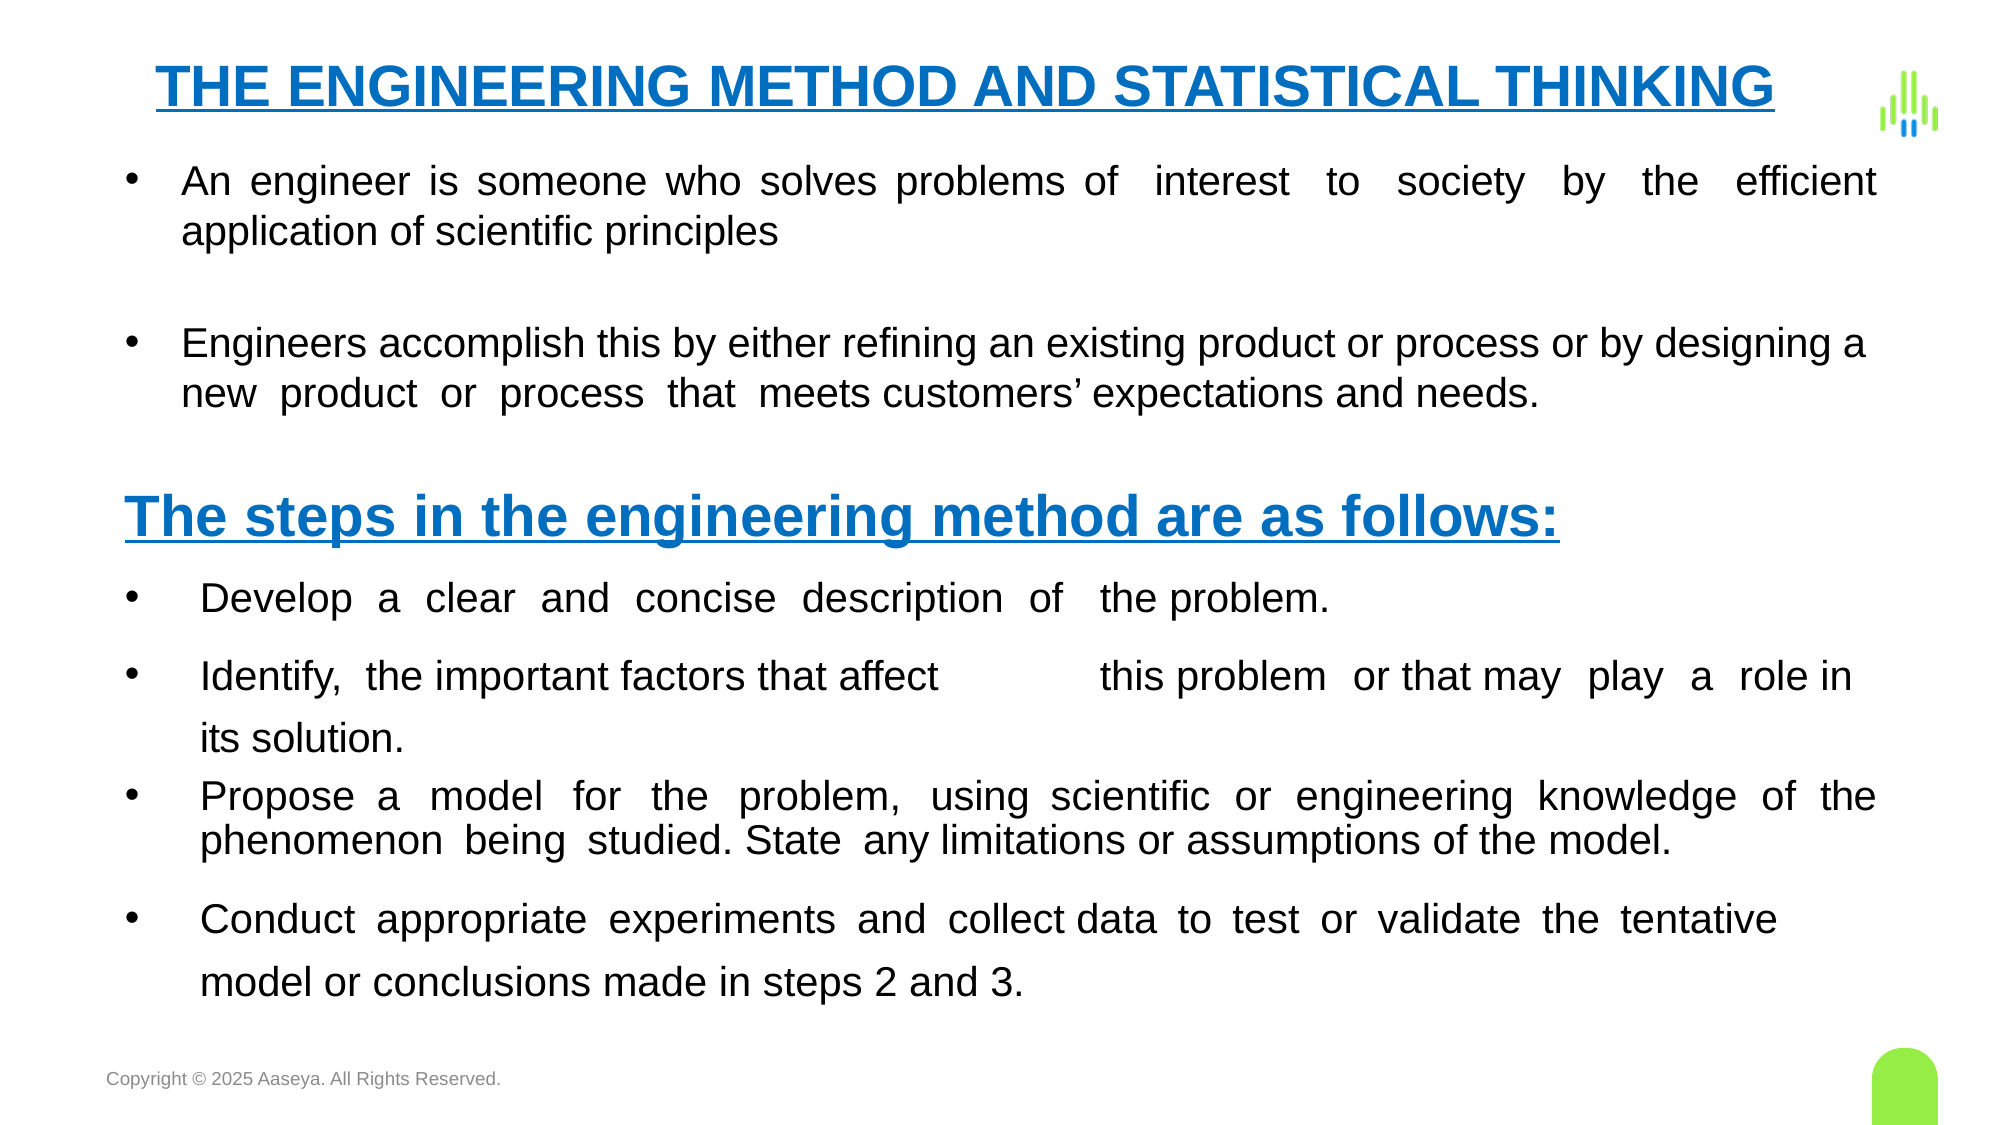

# THE ENGINEERING METHOD AND STATISTICAL THINKING
An engineer is someone who solves problems of  interest  to  society  by  the  efficient application of scientific principles
Engineers accomplish this by either refining an existing product or process or by designing a  new  product  or  process  that  meets customers’ expectations and needs.
The steps in the engineering method are as follows:
Develop  a  clear  and  concise  description  of 	the problem.
Identify, the important factors that affect 	this problem or that may play a role in its solution.
Propose a model for the problem, using scientific or engineering knowledge of the phenomenon being studied. State any limitations or assumptions of the model.
Conduct appropriate experiments and collect data to test or validate the tentative model or conclusions made in steps 2 and 3.
Copyright © 2025 Aaseya. All Rights Reserved.